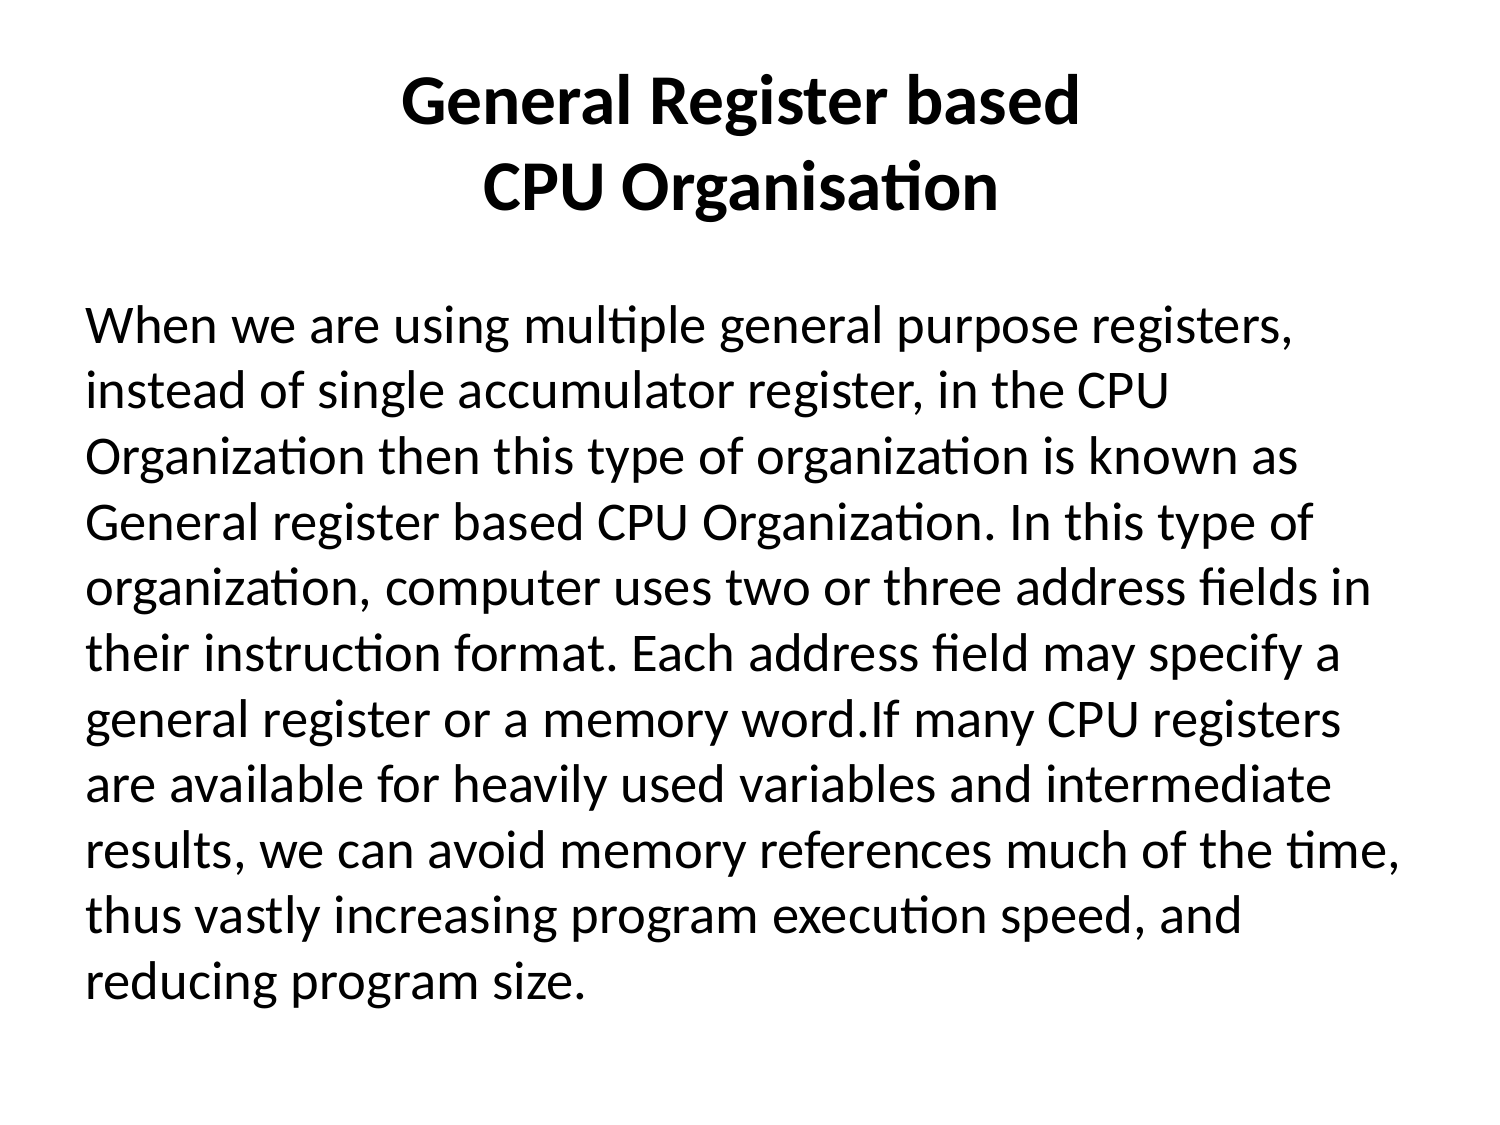

# General Register based CPU Organisation
When we are using multiple general purpose registers, instead of single accumulator register, in the CPU Organization then this type of organization is known as General register based CPU Organization. In this type of organization, computer uses two or three address fields in their instruction format. Each address field may specify a general register or a memory word.If many CPU registers are available for heavily used variables and intermediate results, we can avoid memory references much of the time, thus vastly increasing program execution speed, and reducing program size.